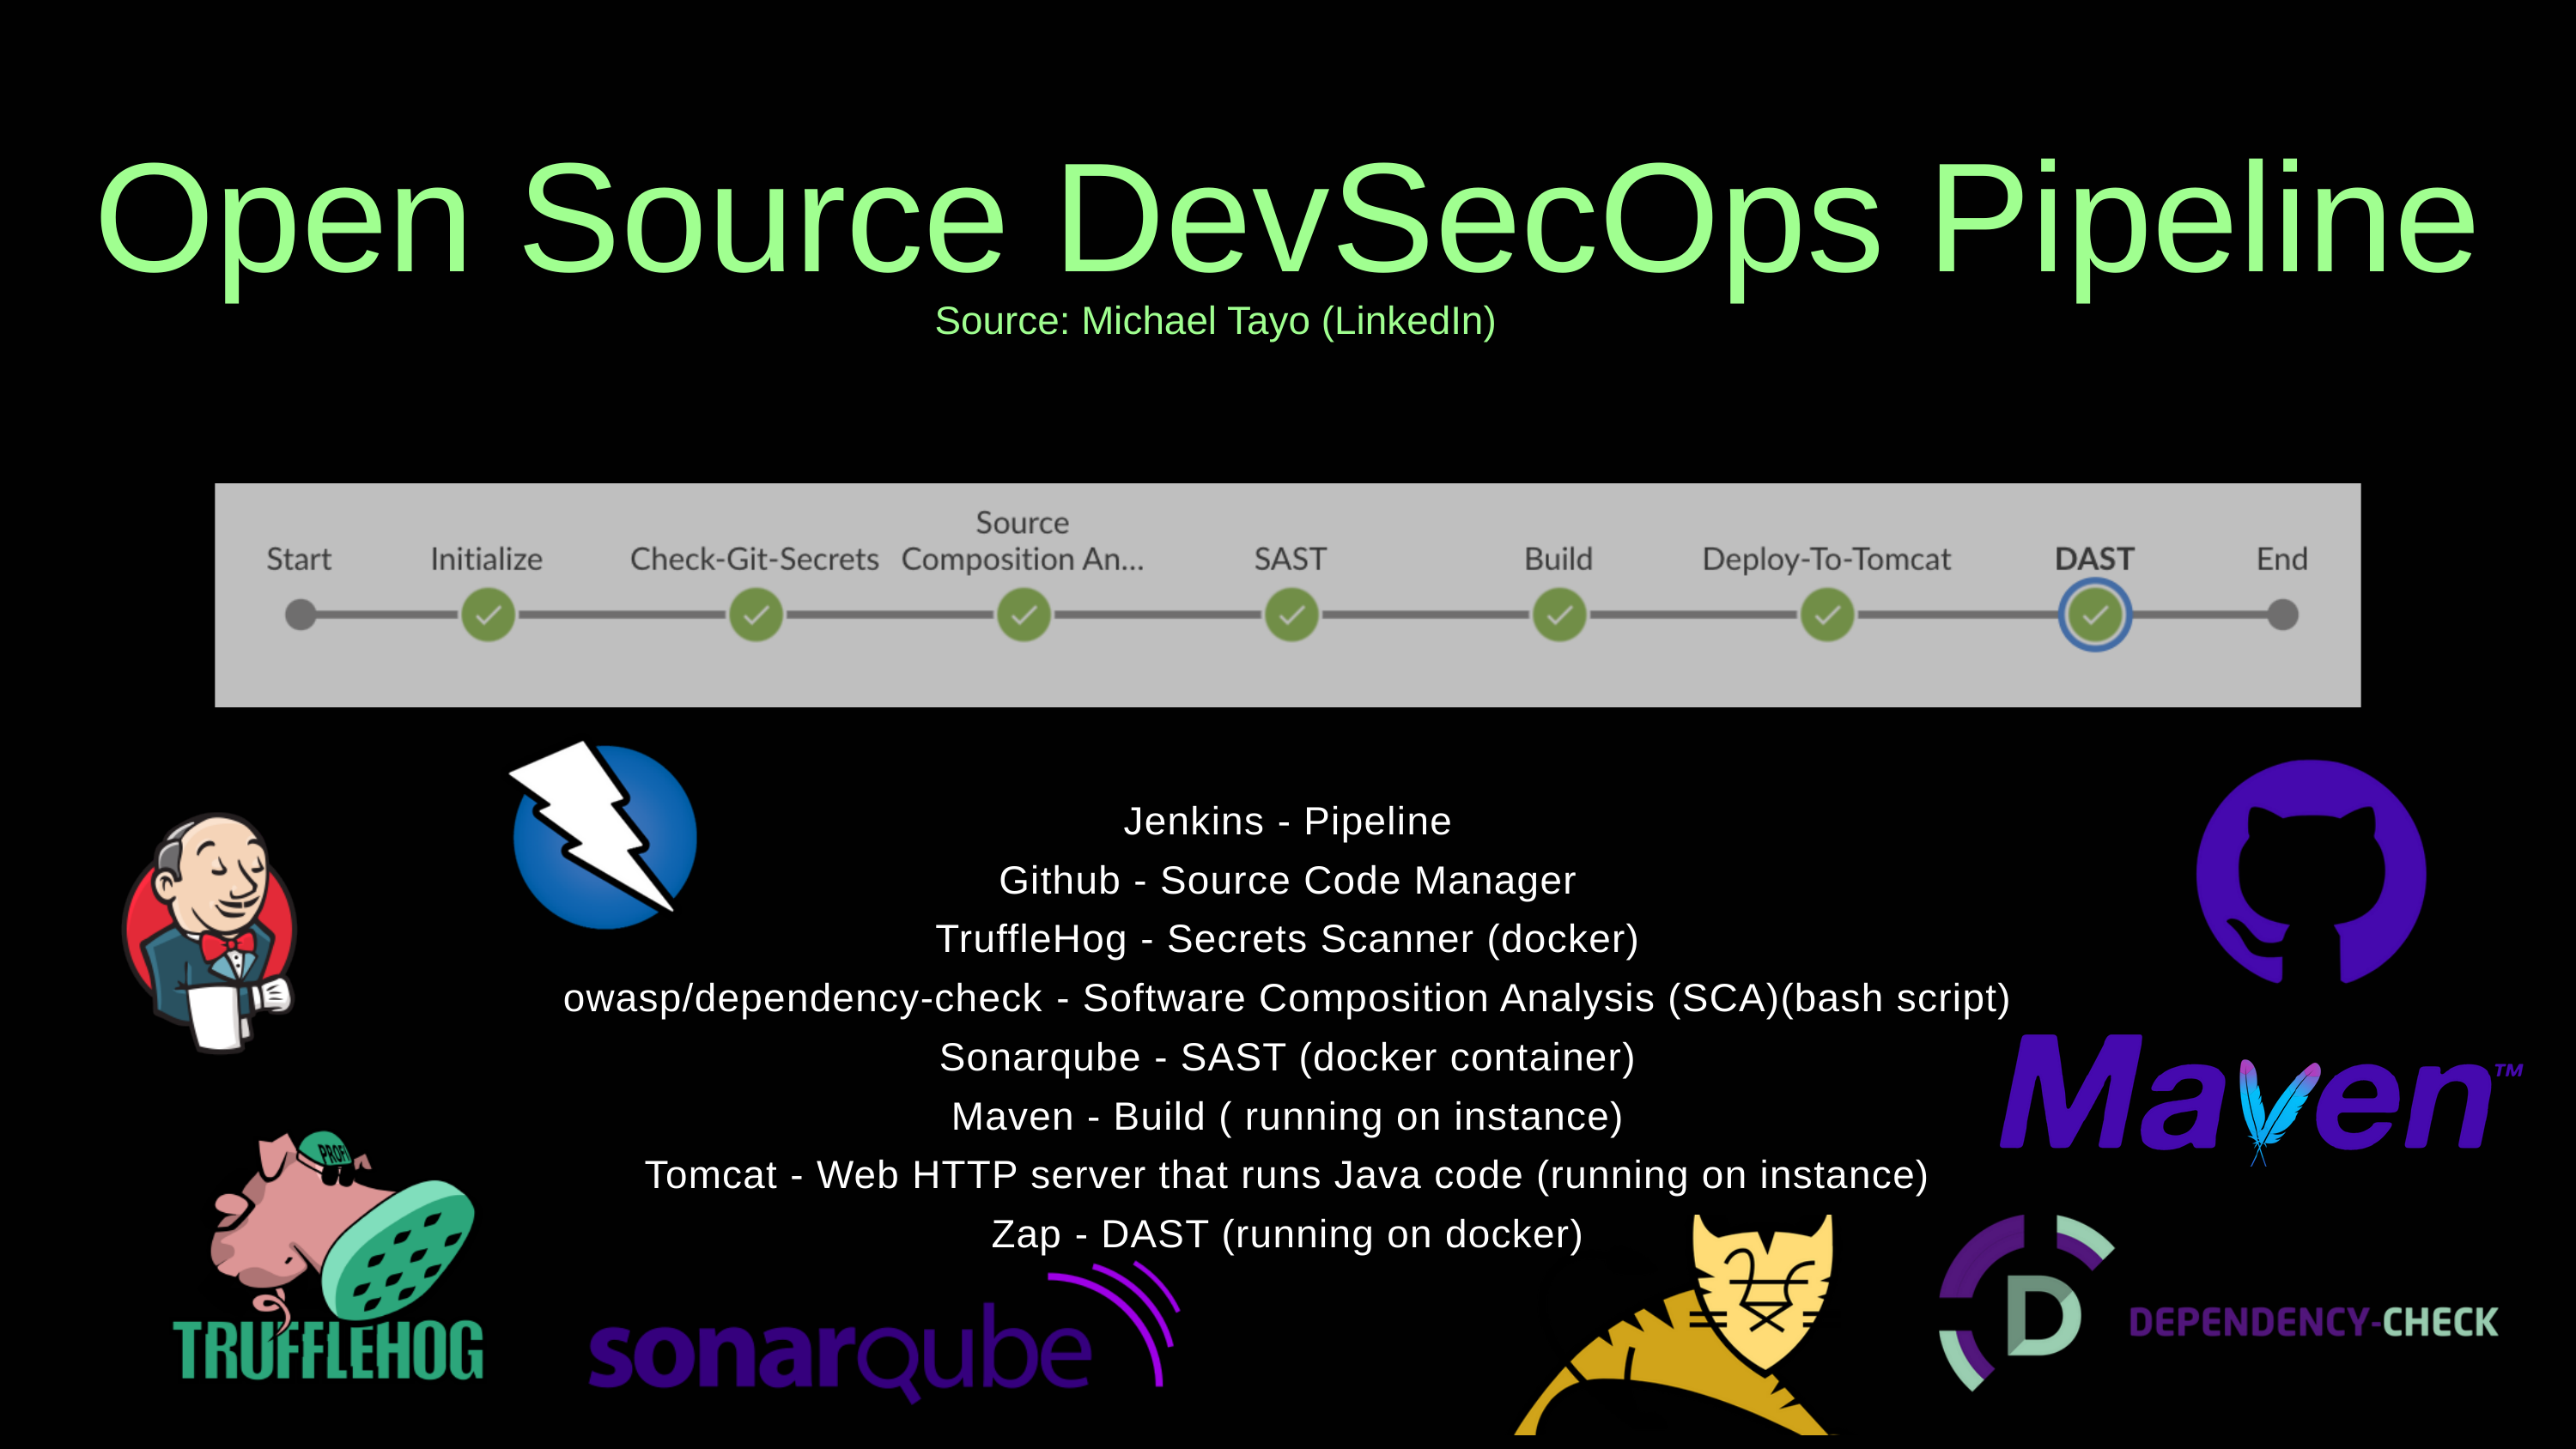

Open Source DevSecOps Pipeline
Source: Michael Tayo (LinkedIn)

Jenkins - Pipeline
Github - Source Code Manager
TruffleHog - Secrets Scanner (docker)
owasp/dependency-check - Software Composition Analysis (SCA)(bash script)
Sonarqube - SAST (docker container)
Maven - Build ( running on instance)
Tomcat - Web HTTP server that runs Java code (running on instance)
Zap - DAST (running on docker)